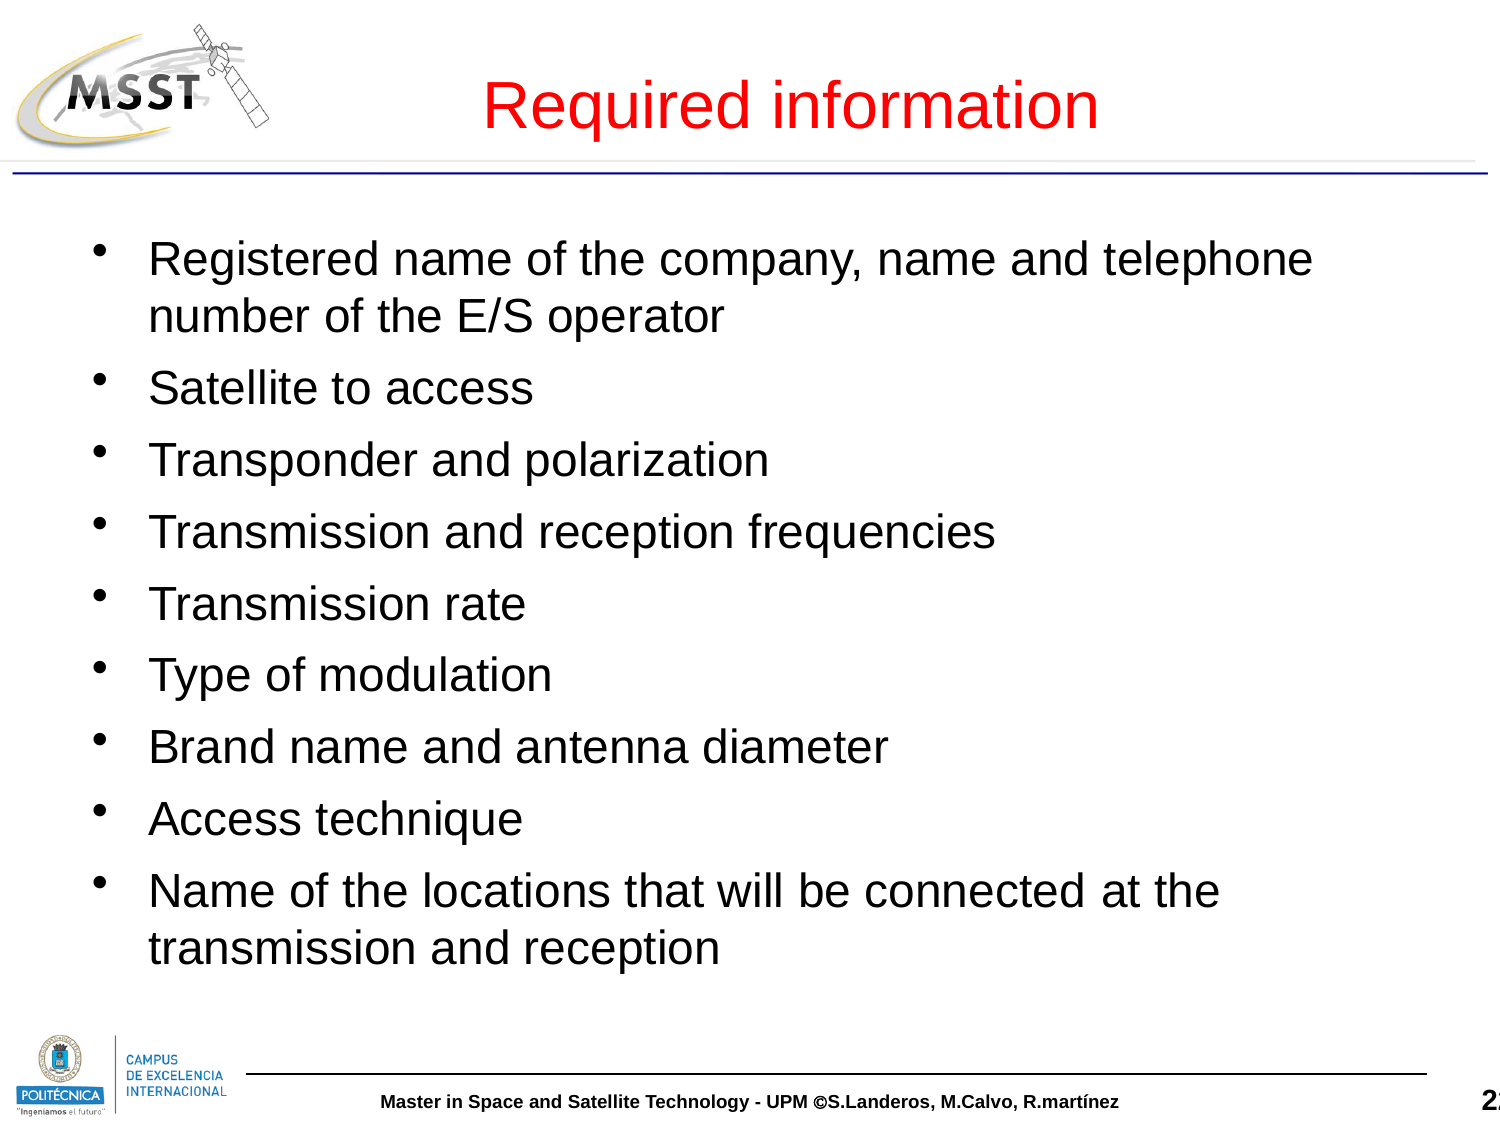

Required information
Registered name of the company, name and telephone number of the E/S operator
Satellite to access
Transponder and polarization
Transmission and reception frequencies
Transmission rate
Type of modulation
Brand name and antenna diameter
Access technique
Name of the locations that will be connected at the transmission and reception